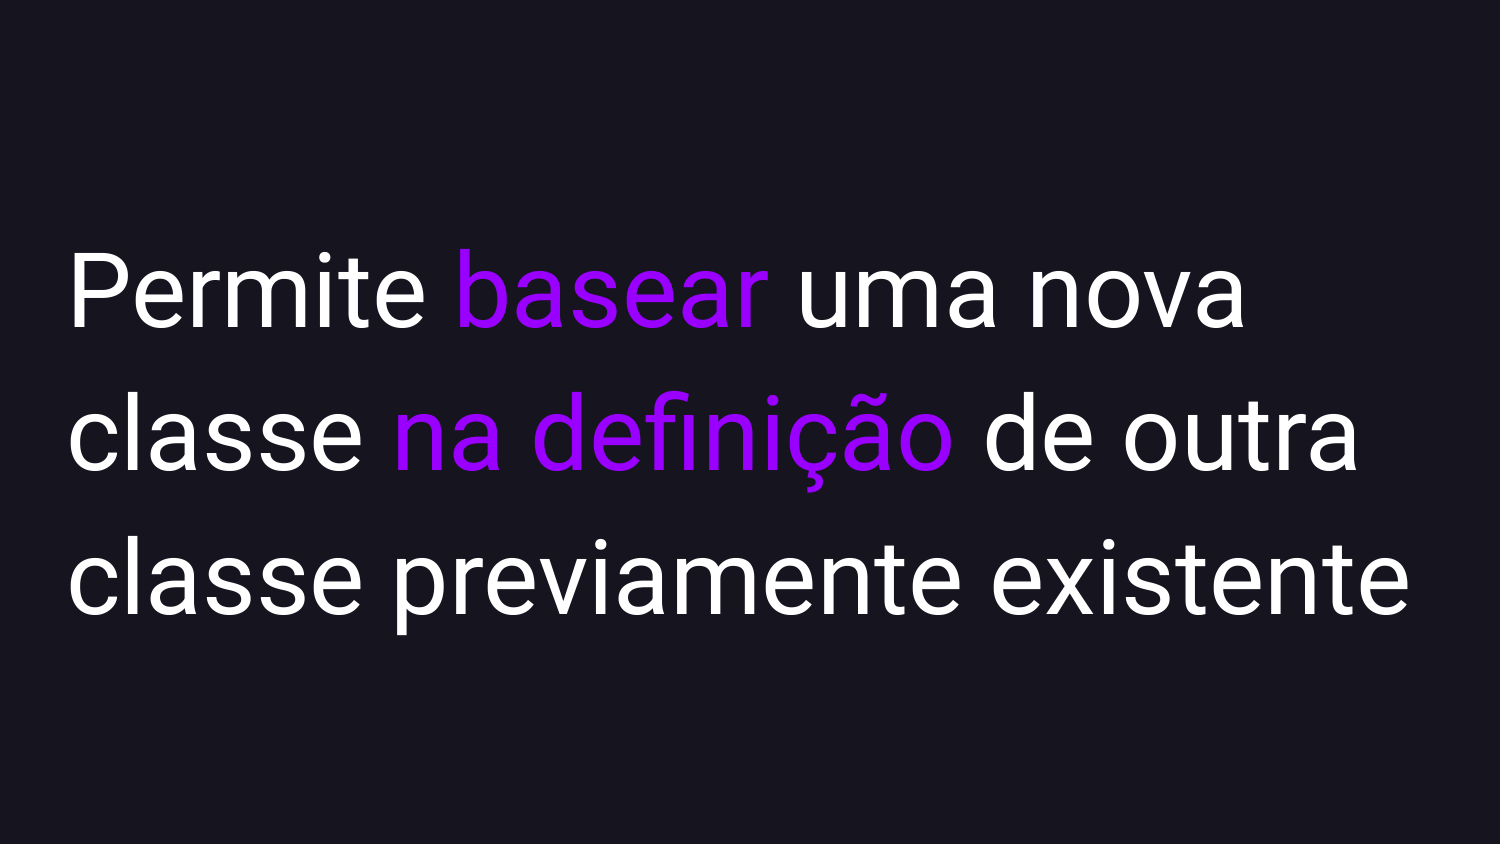

Permite basear uma nova classe na definição de outra classe previamente existente